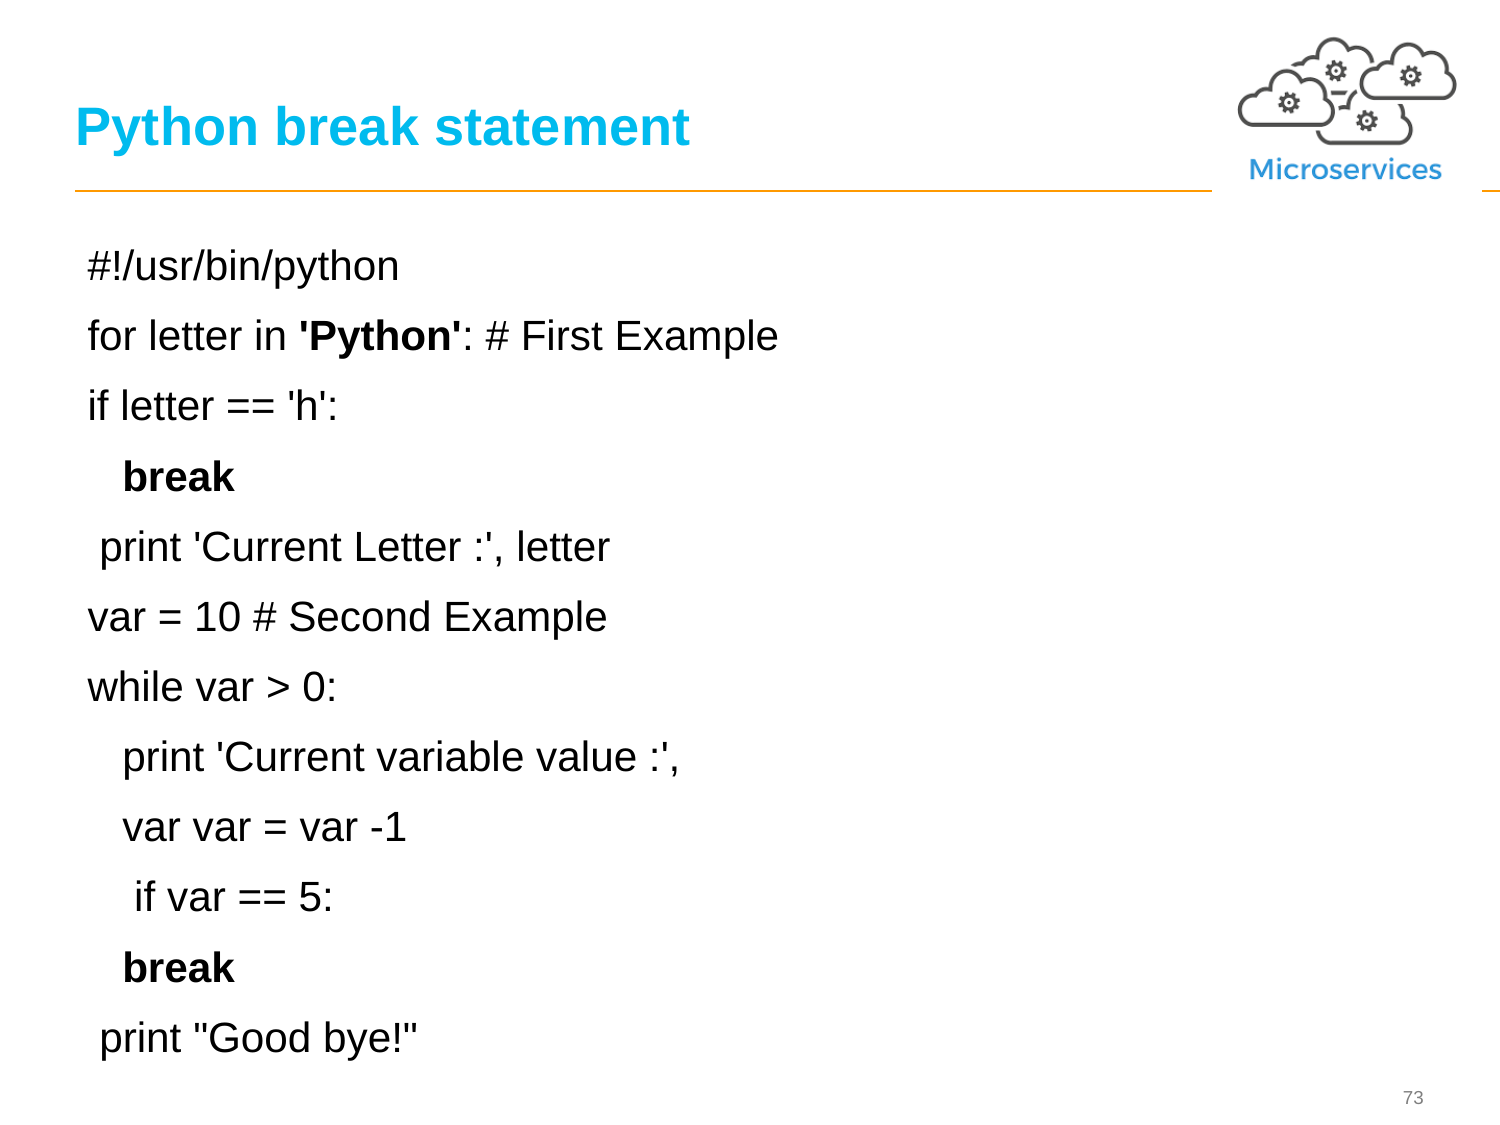

73
# Python break statement
#!/usr/bin/python
for letter in 'Python': # First Example
if letter == 'h':
	break
 print 'Current Letter :', letter
var = 10 # Second Example
while var > 0:
	print 'Current variable value :',
 	var var = var -1
	 if var == 5:
 		break
 print "Good bye!"